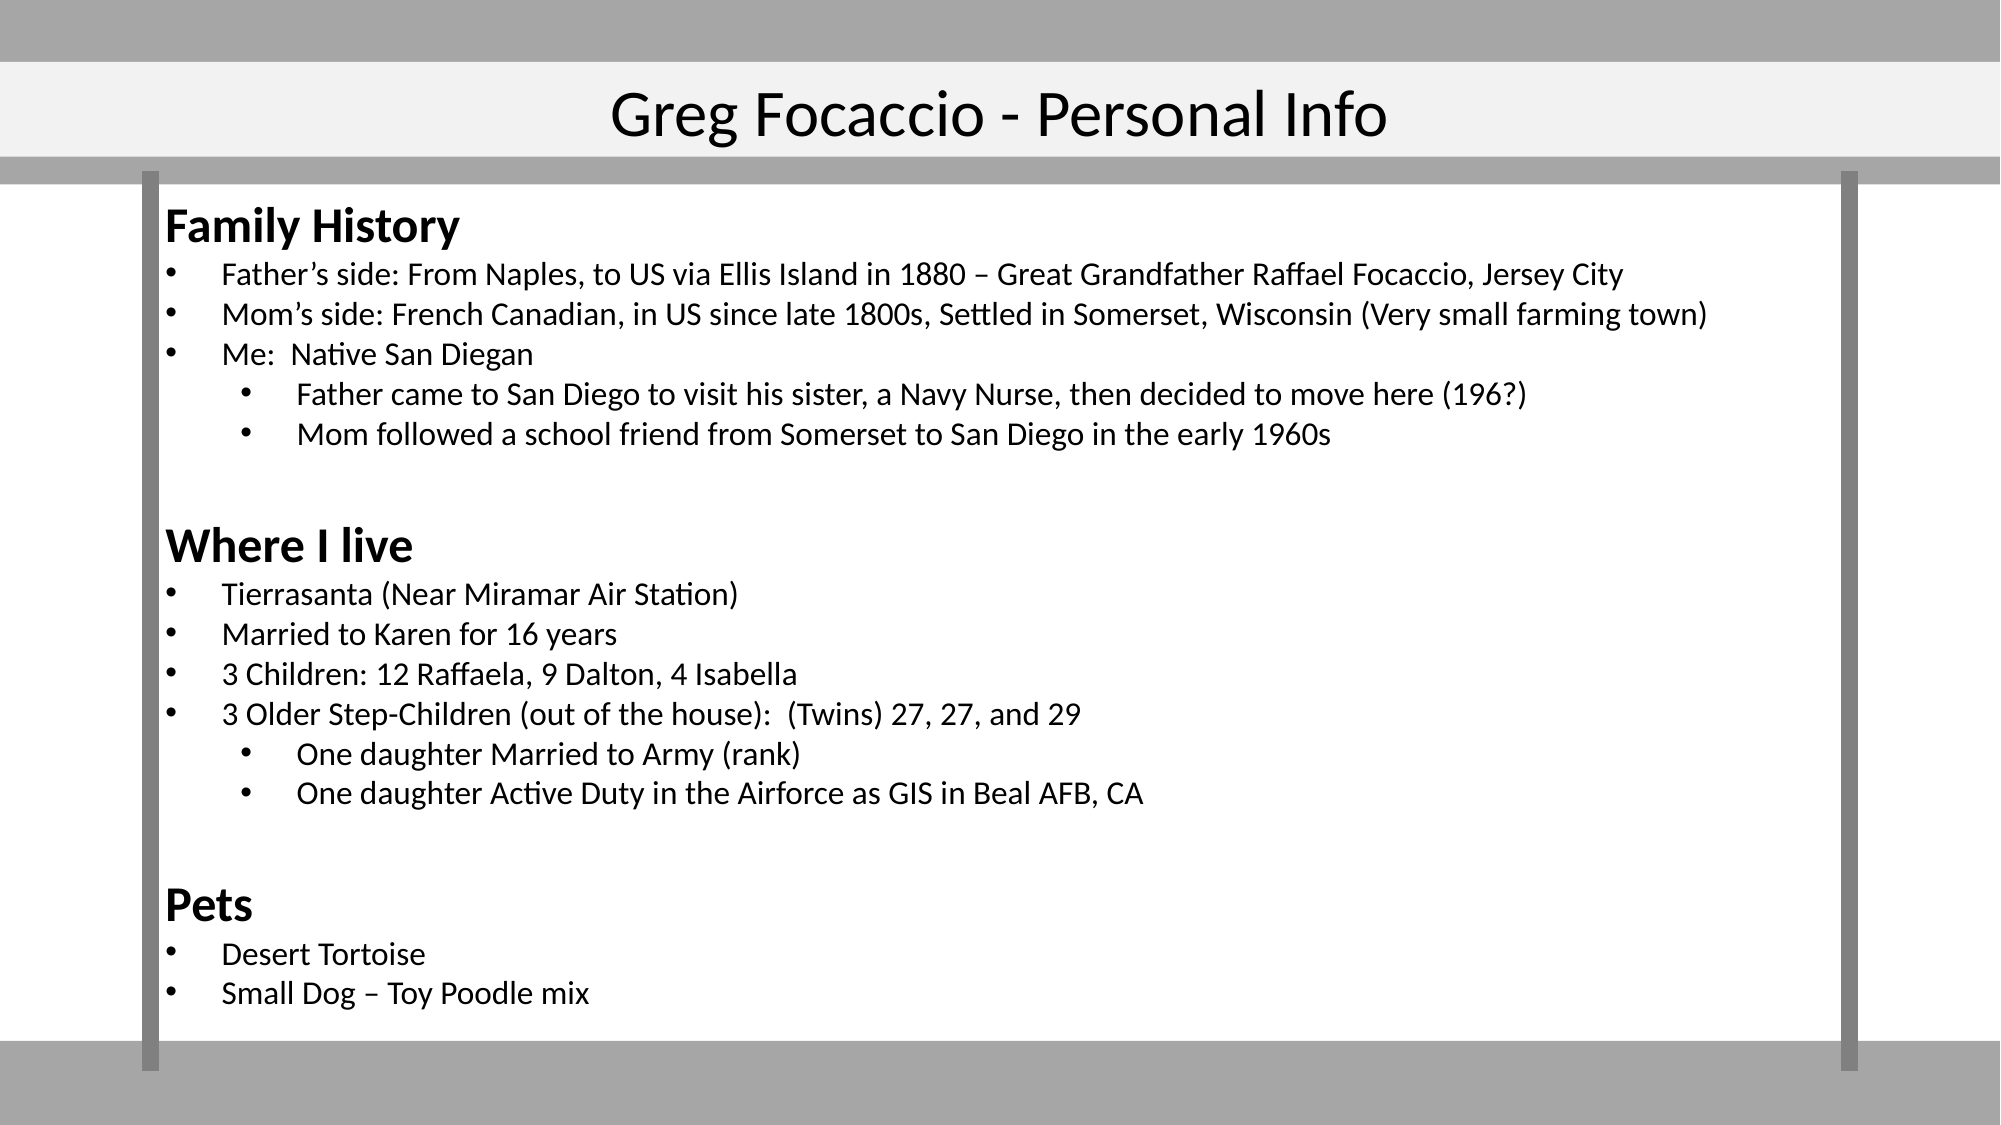

Greg Focaccio - Personal Info
Family History
Father’s side: From Naples, to US via Ellis Island in 1880 – Great Grandfather Raffael Focaccio, Jersey City
Mom’s side: French Canadian, in US since late 1800s, Settled in Somerset, Wisconsin (Very small farming town)
Me:  Native San Diegan
Father came to San Diego to visit his sister, a Navy Nurse, then decided to move here (196?)
Mom followed a school friend from Somerset to San Diego in the early 1960s

Where I live
Tierrasanta (Near Miramar Air Station)
Married to Karen for 16 years
3 Children: 12 Raffaela, 9 Dalton, 4 Isabella
3 Older Step-Children (out of the house):  (Twins) 27, 27, and 29
One daughter Married to Army (rank)
One daughter Active Duty in the Airforce as GIS in Beal AFB, CA

Pets
Desert Tortoise
Small Dog – Toy Poodle mix